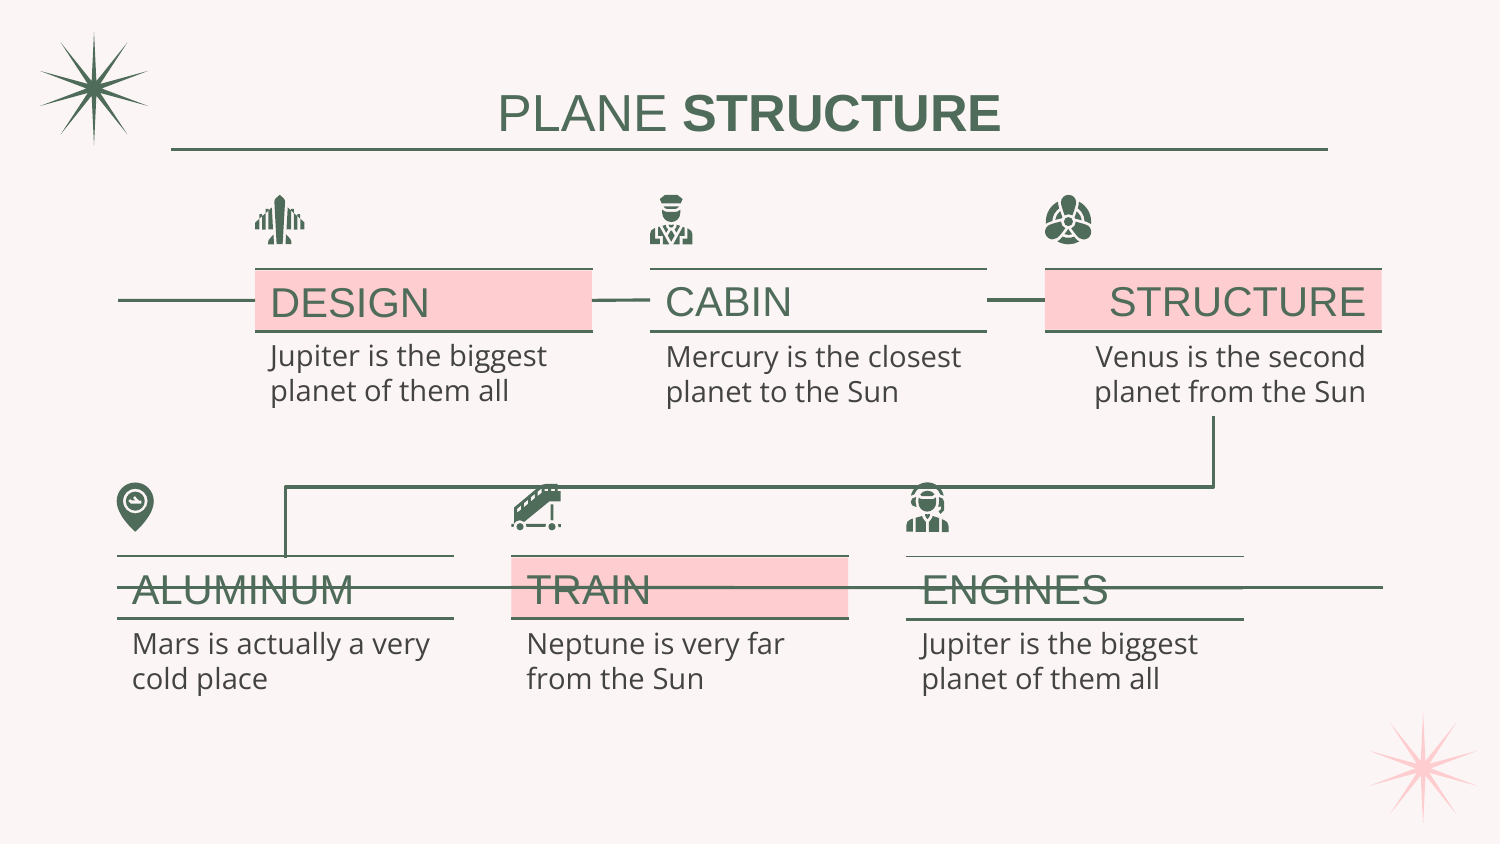

# PLANE STRUCTURE

CABIN
STRUCTURE
DESIGN
Jupiter is the biggest planet of them all
Mercury is the closest planet to the Sun
Venus is the second planet from the Sun

ALUMINUM
TRAIN
ENGINES
Jupiter is the biggest planet of them all
Mars is actually a very cold place
Neptune is very far from the Sun